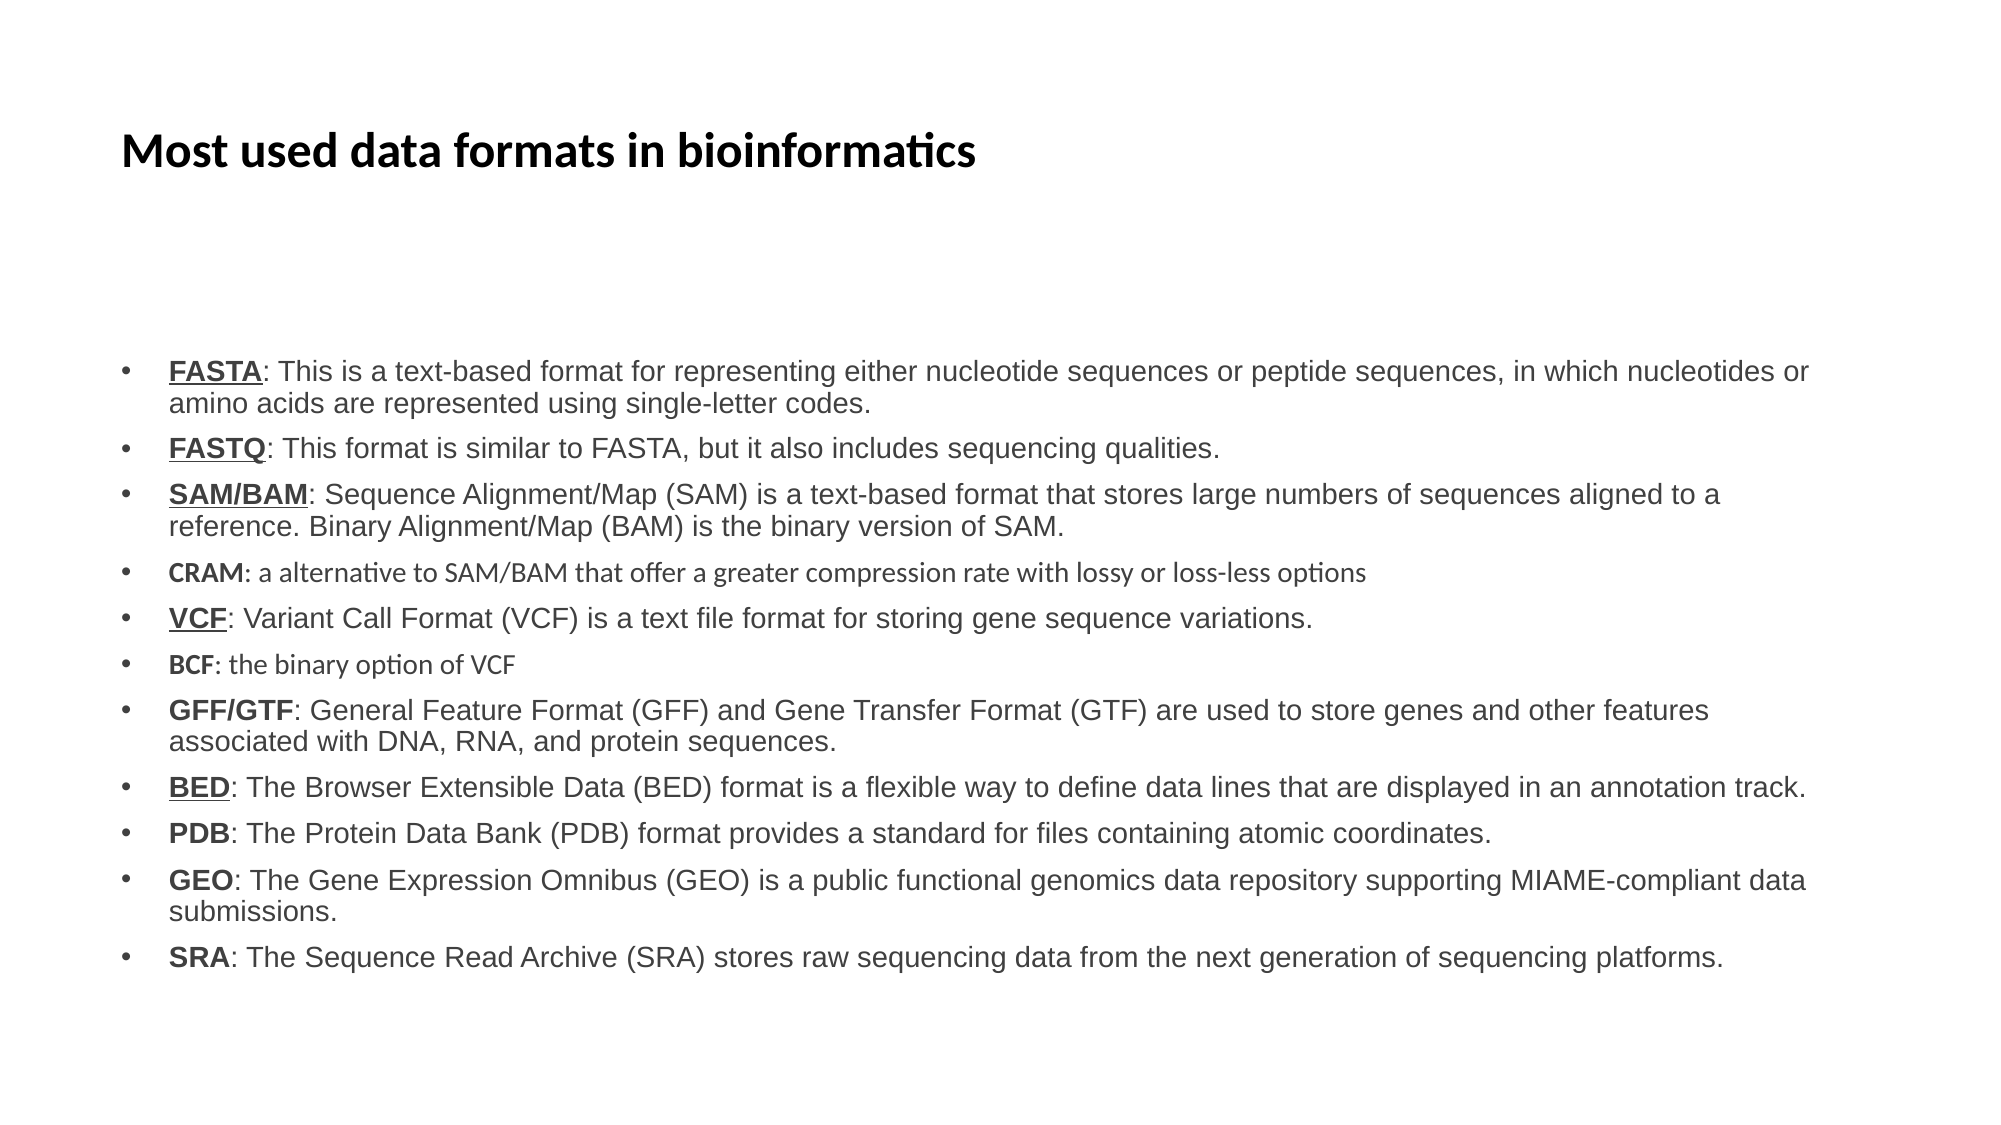

# Most used data formats in bioinformatics

FASTA: This is a text-based format for representing either nucleotide sequences or peptide sequences, in which nucleotides or amino acids are represented using single-letter codes.
FASTQ: This format is similar to FASTA, but it also includes sequencing qualities.
SAM/BAM: Sequence Alignment/Map (SAM) is a text-based format that stores large numbers of sequences aligned to a reference. Binary Alignment/Map (BAM) is the binary version of SAM.
CRAM: a alternative to SAM/BAM that offer a greater compression rate with lossy or loss-less options
VCF: Variant Call Format (VCF) is a text file format for storing gene sequence variations.
BCF: the binary option of VCF
GFF/GTF: General Feature Format (GFF) and Gene Transfer Format (GTF) are used to store genes and other features associated with DNA, RNA, and protein sequences.
BED: The Browser Extensible Data (BED) format is a flexible way to define data lines that are displayed in an annotation track.
PDB: The Protein Data Bank (PDB) format provides a standard for files containing atomic coordinates.
GEO: The Gene Expression Omnibus (GEO) is a public functional genomics data repository supporting MIAME-compliant data submissions.
SRA: The Sequence Read Archive (SRA) stores raw sequencing data from the next generation of sequencing platforms.